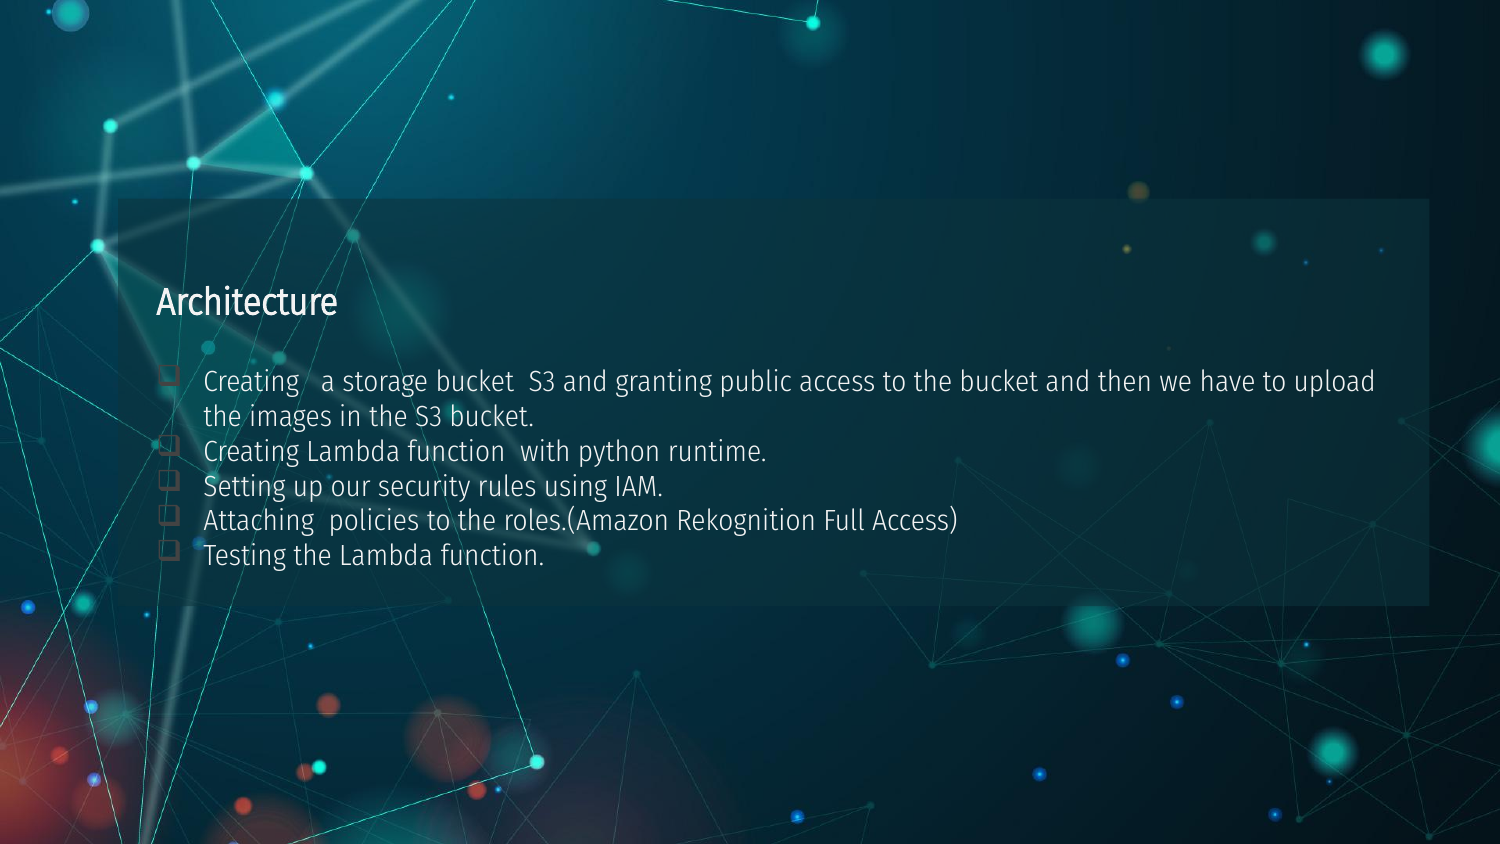

Architecture

Creating   a storage bucket  S3 and granting public access to the bucket and then we have to upload the images in the S3 bucket.
Creating Lambda function  with python runtime.
Setting up our security rules using IAM.
Attaching  policies to the roles.(Amazon Rekognition Full Access)
Testing the Lambda function.